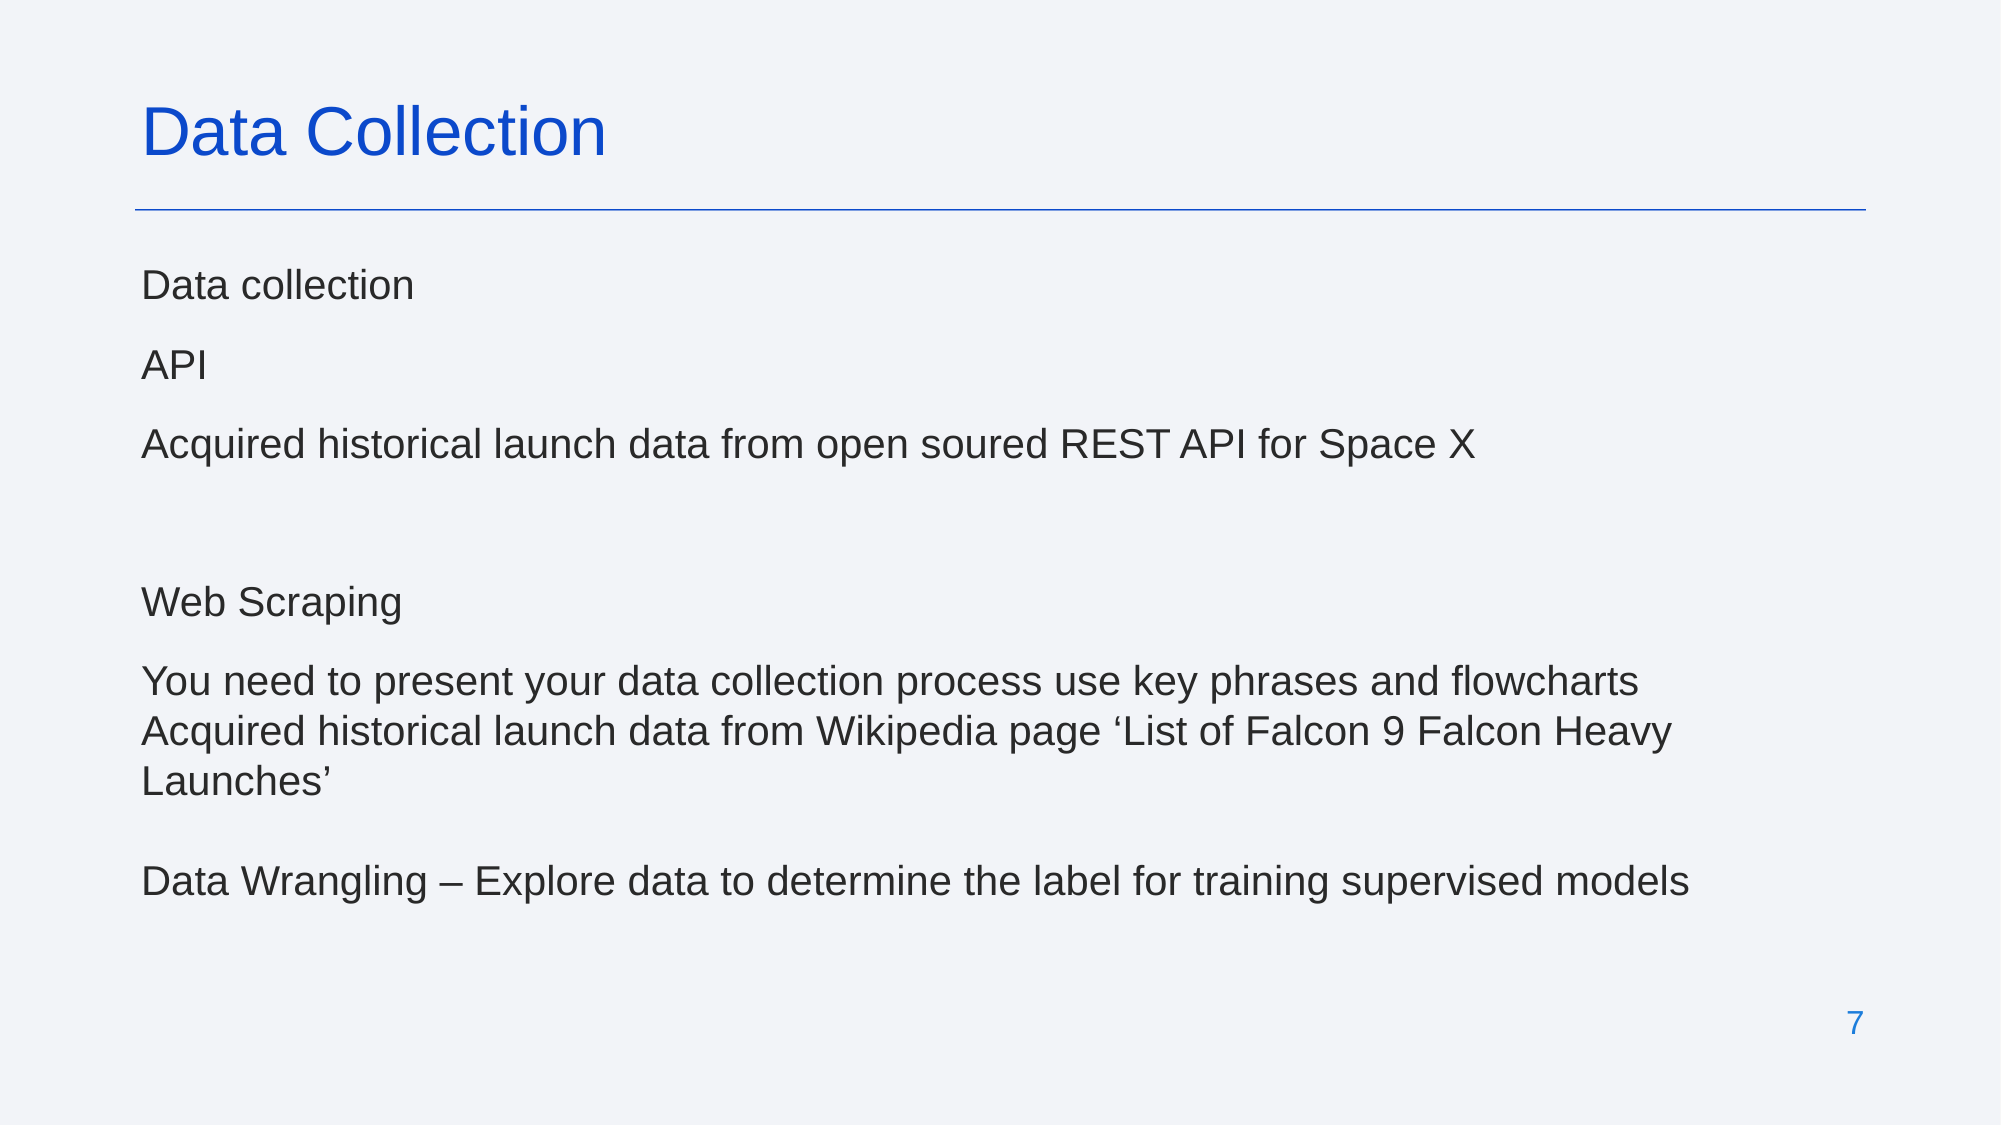

Data Collection
Data collection
API
Acquired historical launch data from open soured REST API for Space X

Web Scraping
You need to present your data collection process use key phrases and flowcharts
Acquired historical launch data from Wikipedia page ‘List of Falcon 9 Falcon Heavy Launches’

Data Wrangling – Explore data to determine the label for training supervised models
7